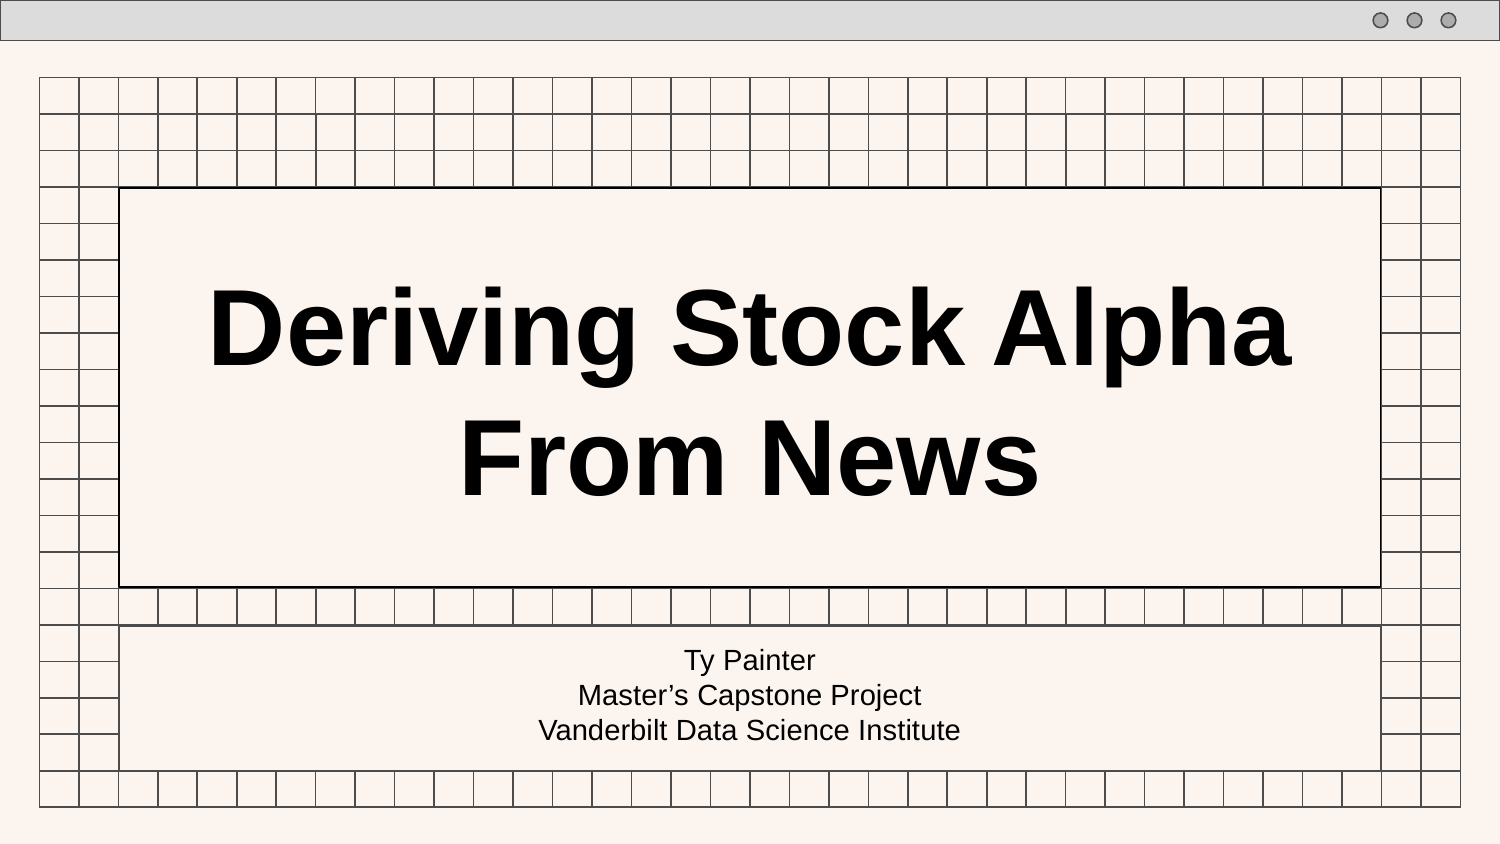

# Deriving Stock Alpha From News
Ty Painter
Master’s Capstone Project
Vanderbilt Data Science Institute